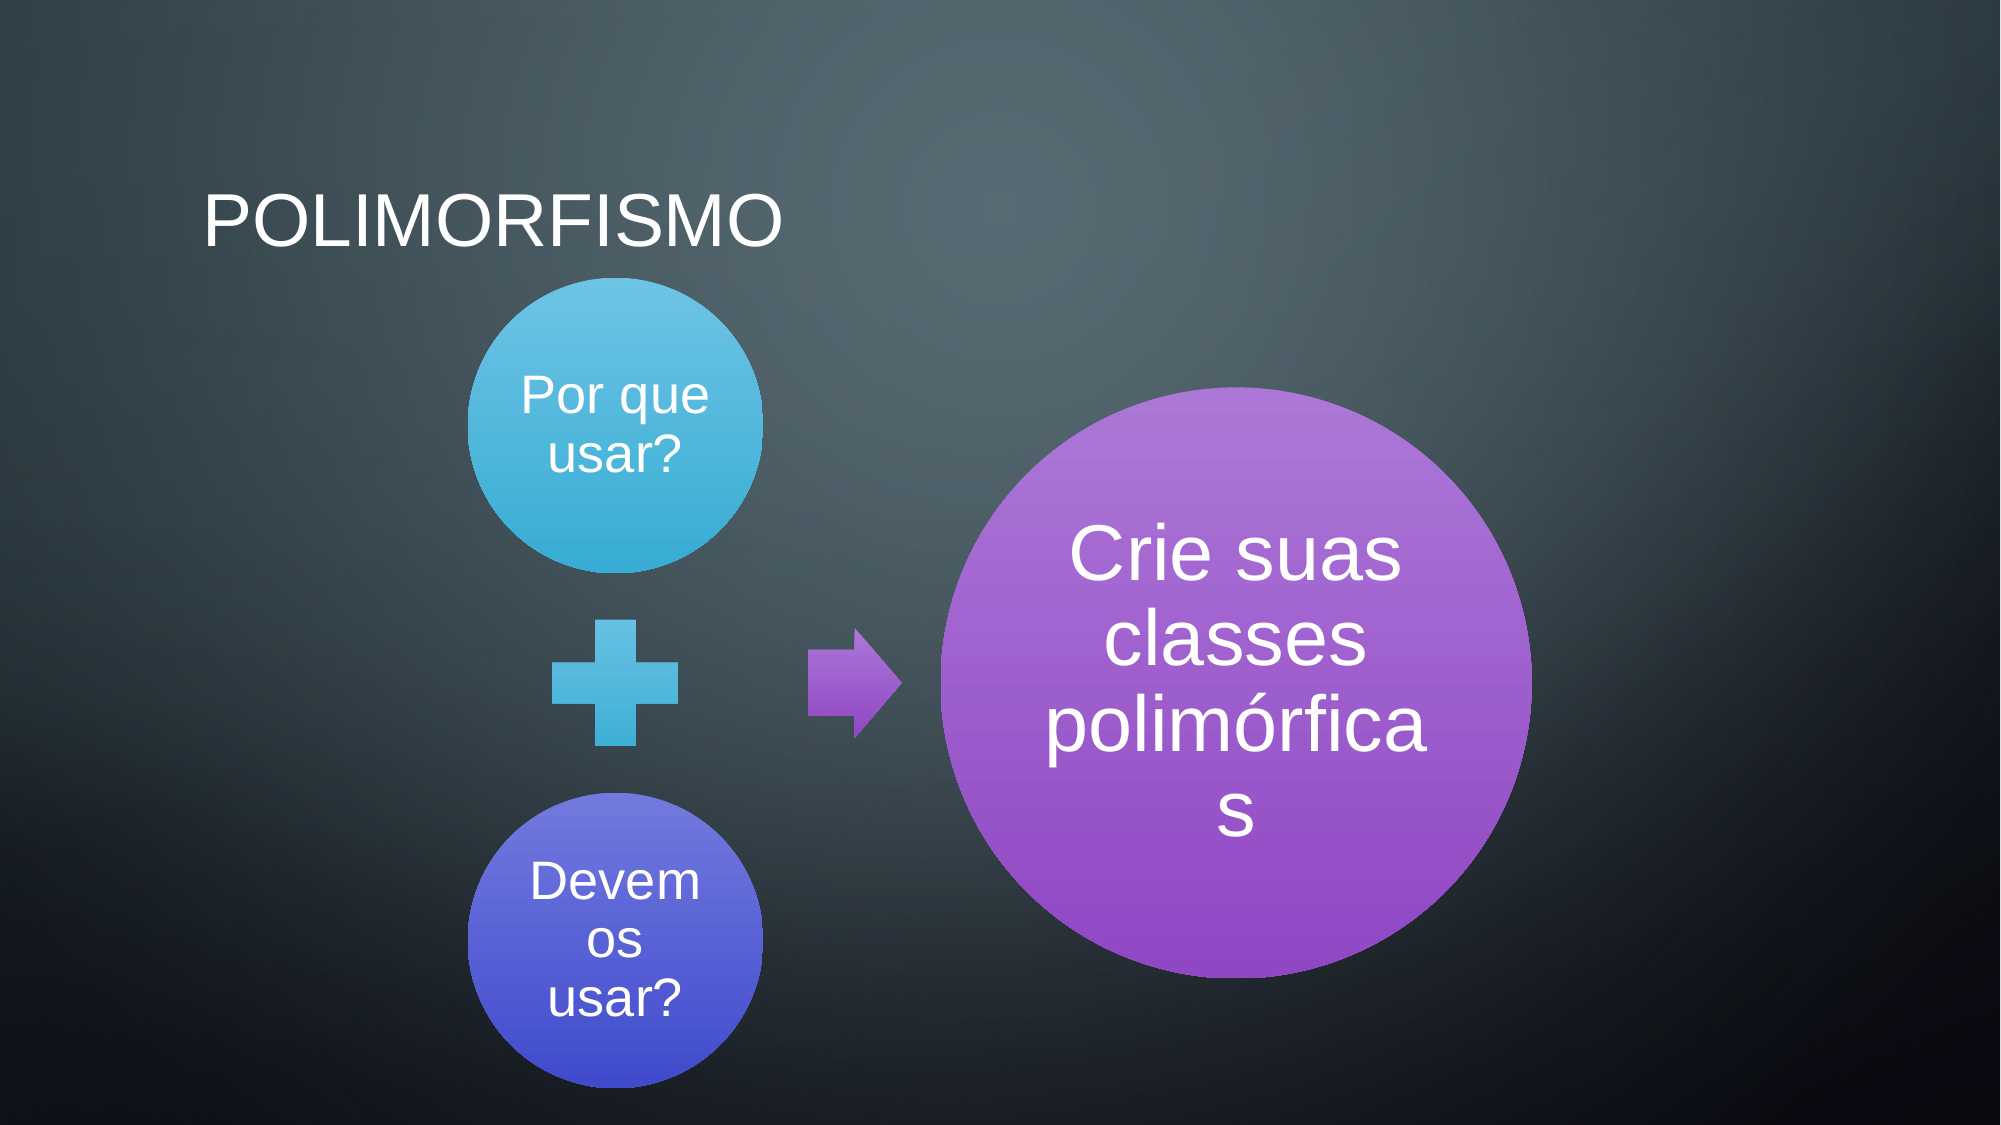

# POLIMORFISMO
Por que usar?

Devemos usar?

Crie suas classes polimórficas